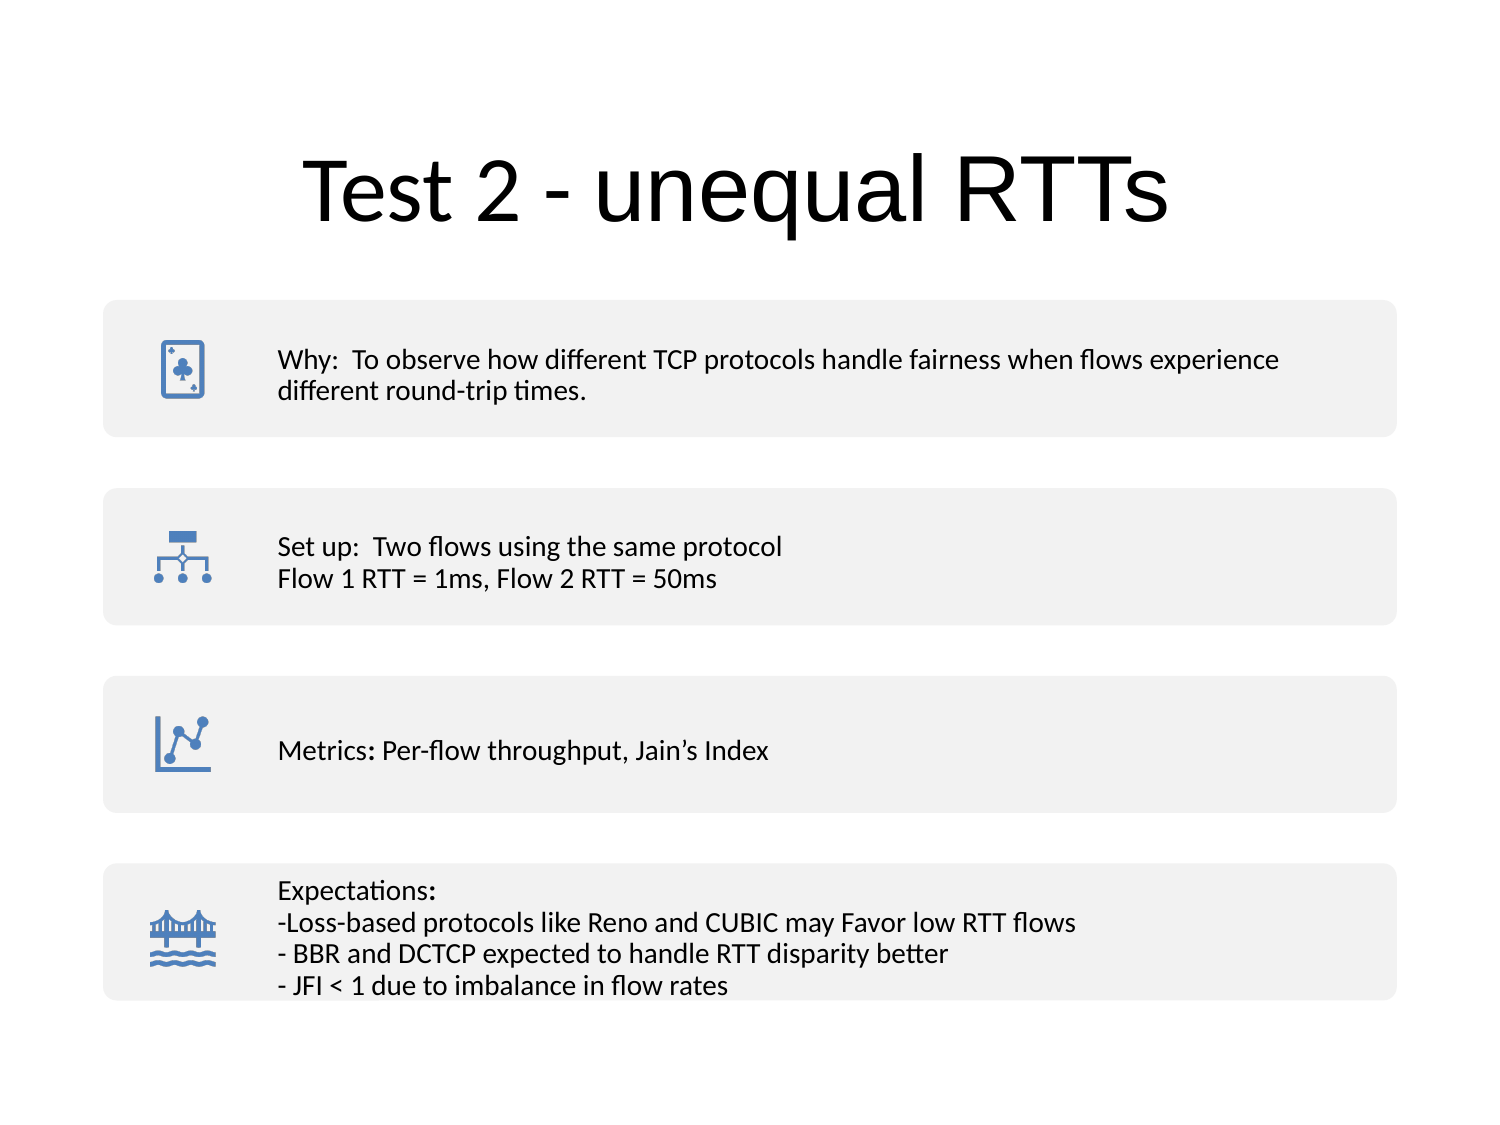

# Test 2 - unequal RTTs
Why:  To observe how different TCP protocols handle fairness when flows experience different round-trip times.
Set up:  Two flows using the same protocol
Flow 1 RTT = 1ms, Flow 2 RTT = 50ms
Metrics: Per-flow throughput, Jain’s Index
Expectations:
-Loss-based protocols like Reno and CUBIC may Favor low RTT flows
- BBR and DCTCP expected to handle RTT disparity better
- JFI < 1 due to imbalance in flow rates